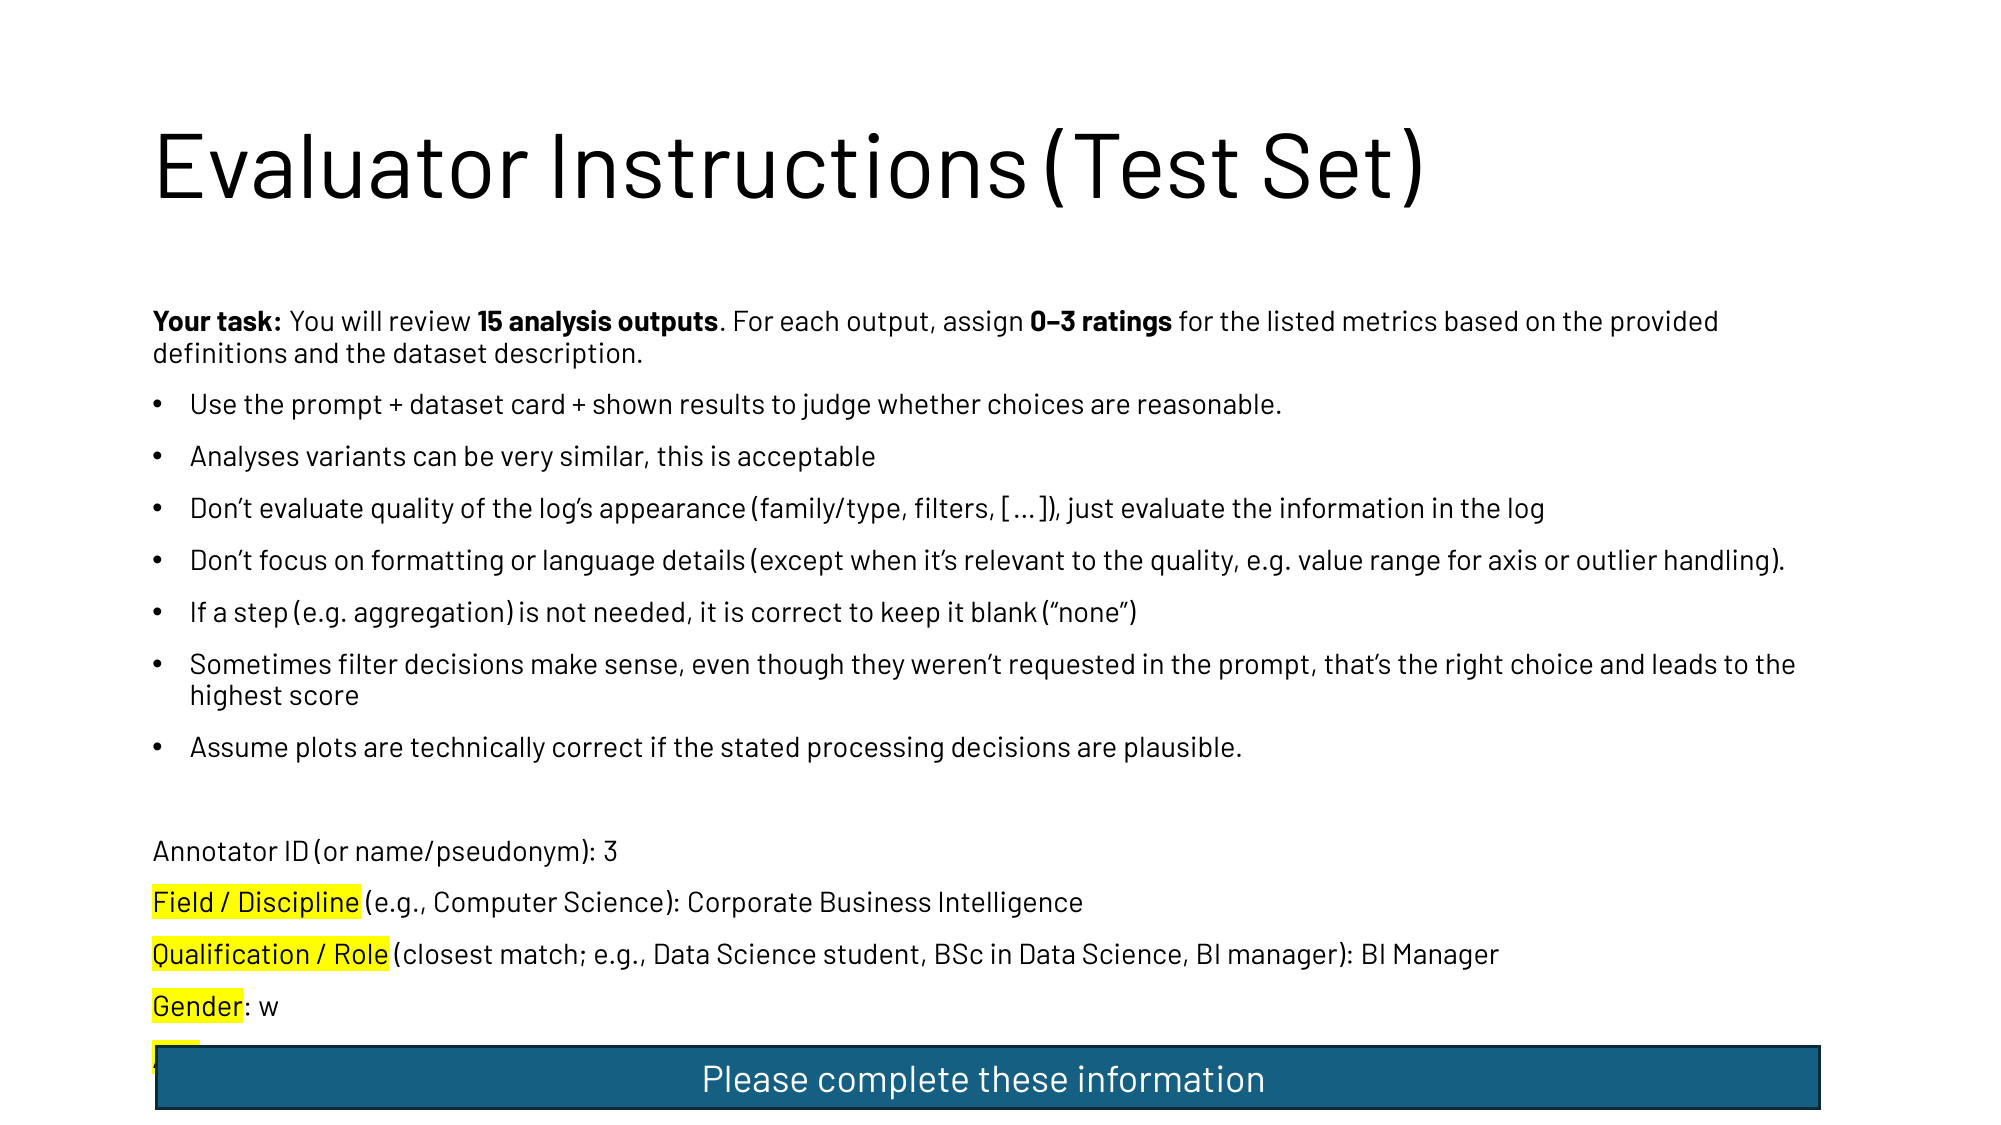

# Evaluator Instructions (Test Set)
Your task: You will review 15 analysis outputs. For each output, assign 0–3 ratings for the listed metrics based on the provided definitions and the dataset description.
Use the prompt + dataset card + shown results to judge whether choices are reasonable.
Analyses variants can be very similar, this is acceptable
Don’t evaluate quality of the log’s appearance (family/type, filters, […]), just evaluate the information in the log
Don’t focus on formatting or language details (except when it’s relevant to the quality, e.g. value range for axis or outlier handling).
If a step (e.g. aggregation) is not needed, it is correct to keep it blank (“none”)
Sometimes filter decisions make sense, even though they weren’t requested in the prompt, that’s the right choice and leads to the highest score
Assume plots are technically correct if the stated processing decisions are plausible.

Annotator ID (or name/pseudonym): 3
Field / Discipline (e.g., Computer Science): Corporate Business Intelligence
Qualification / Role (closest match; e.g., Data Science student, BSc in Data Science, BI manager): BI Manager
Gender: w
Age: 54

Please complete these information